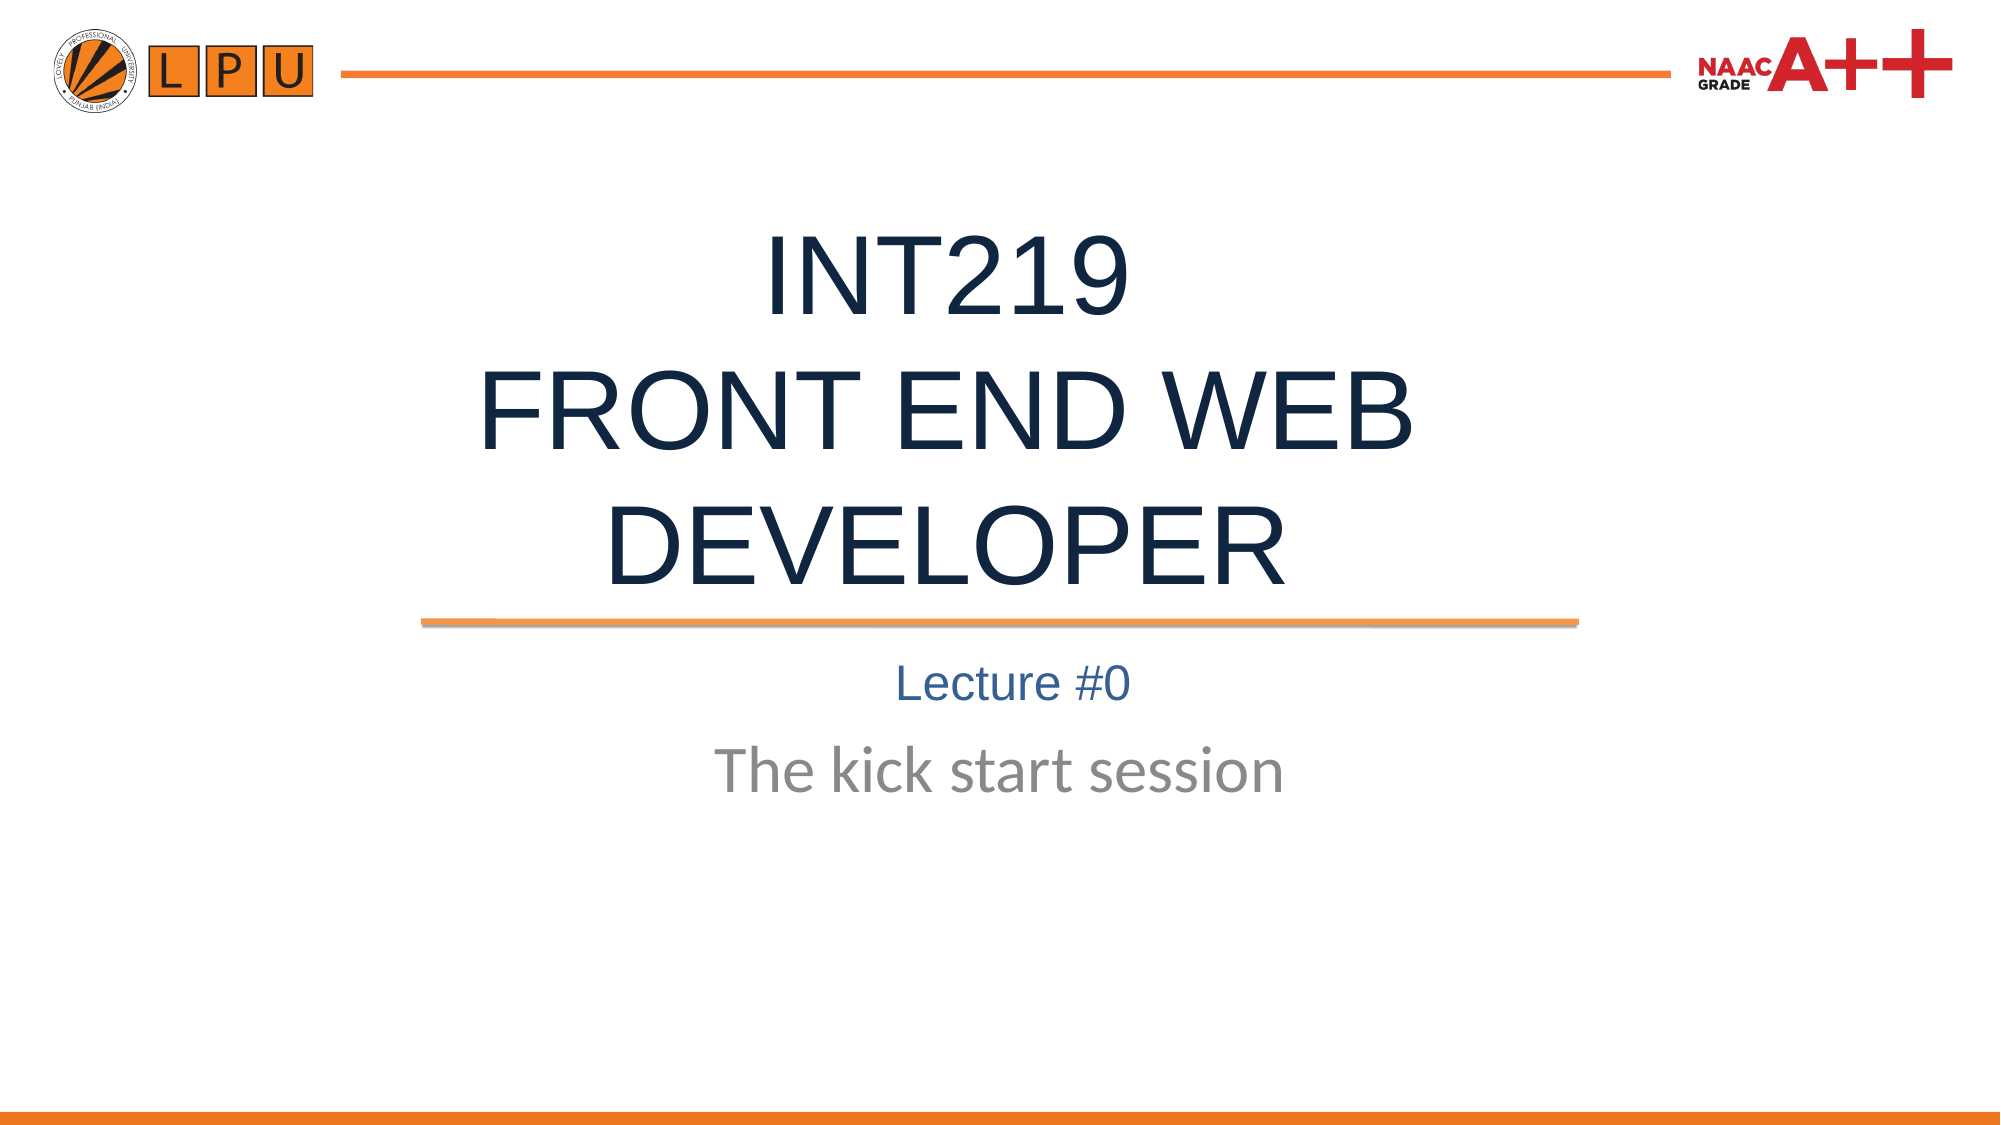

INT219
FRONT END WEB DEVELOPER

Lecture #0
The kick start session